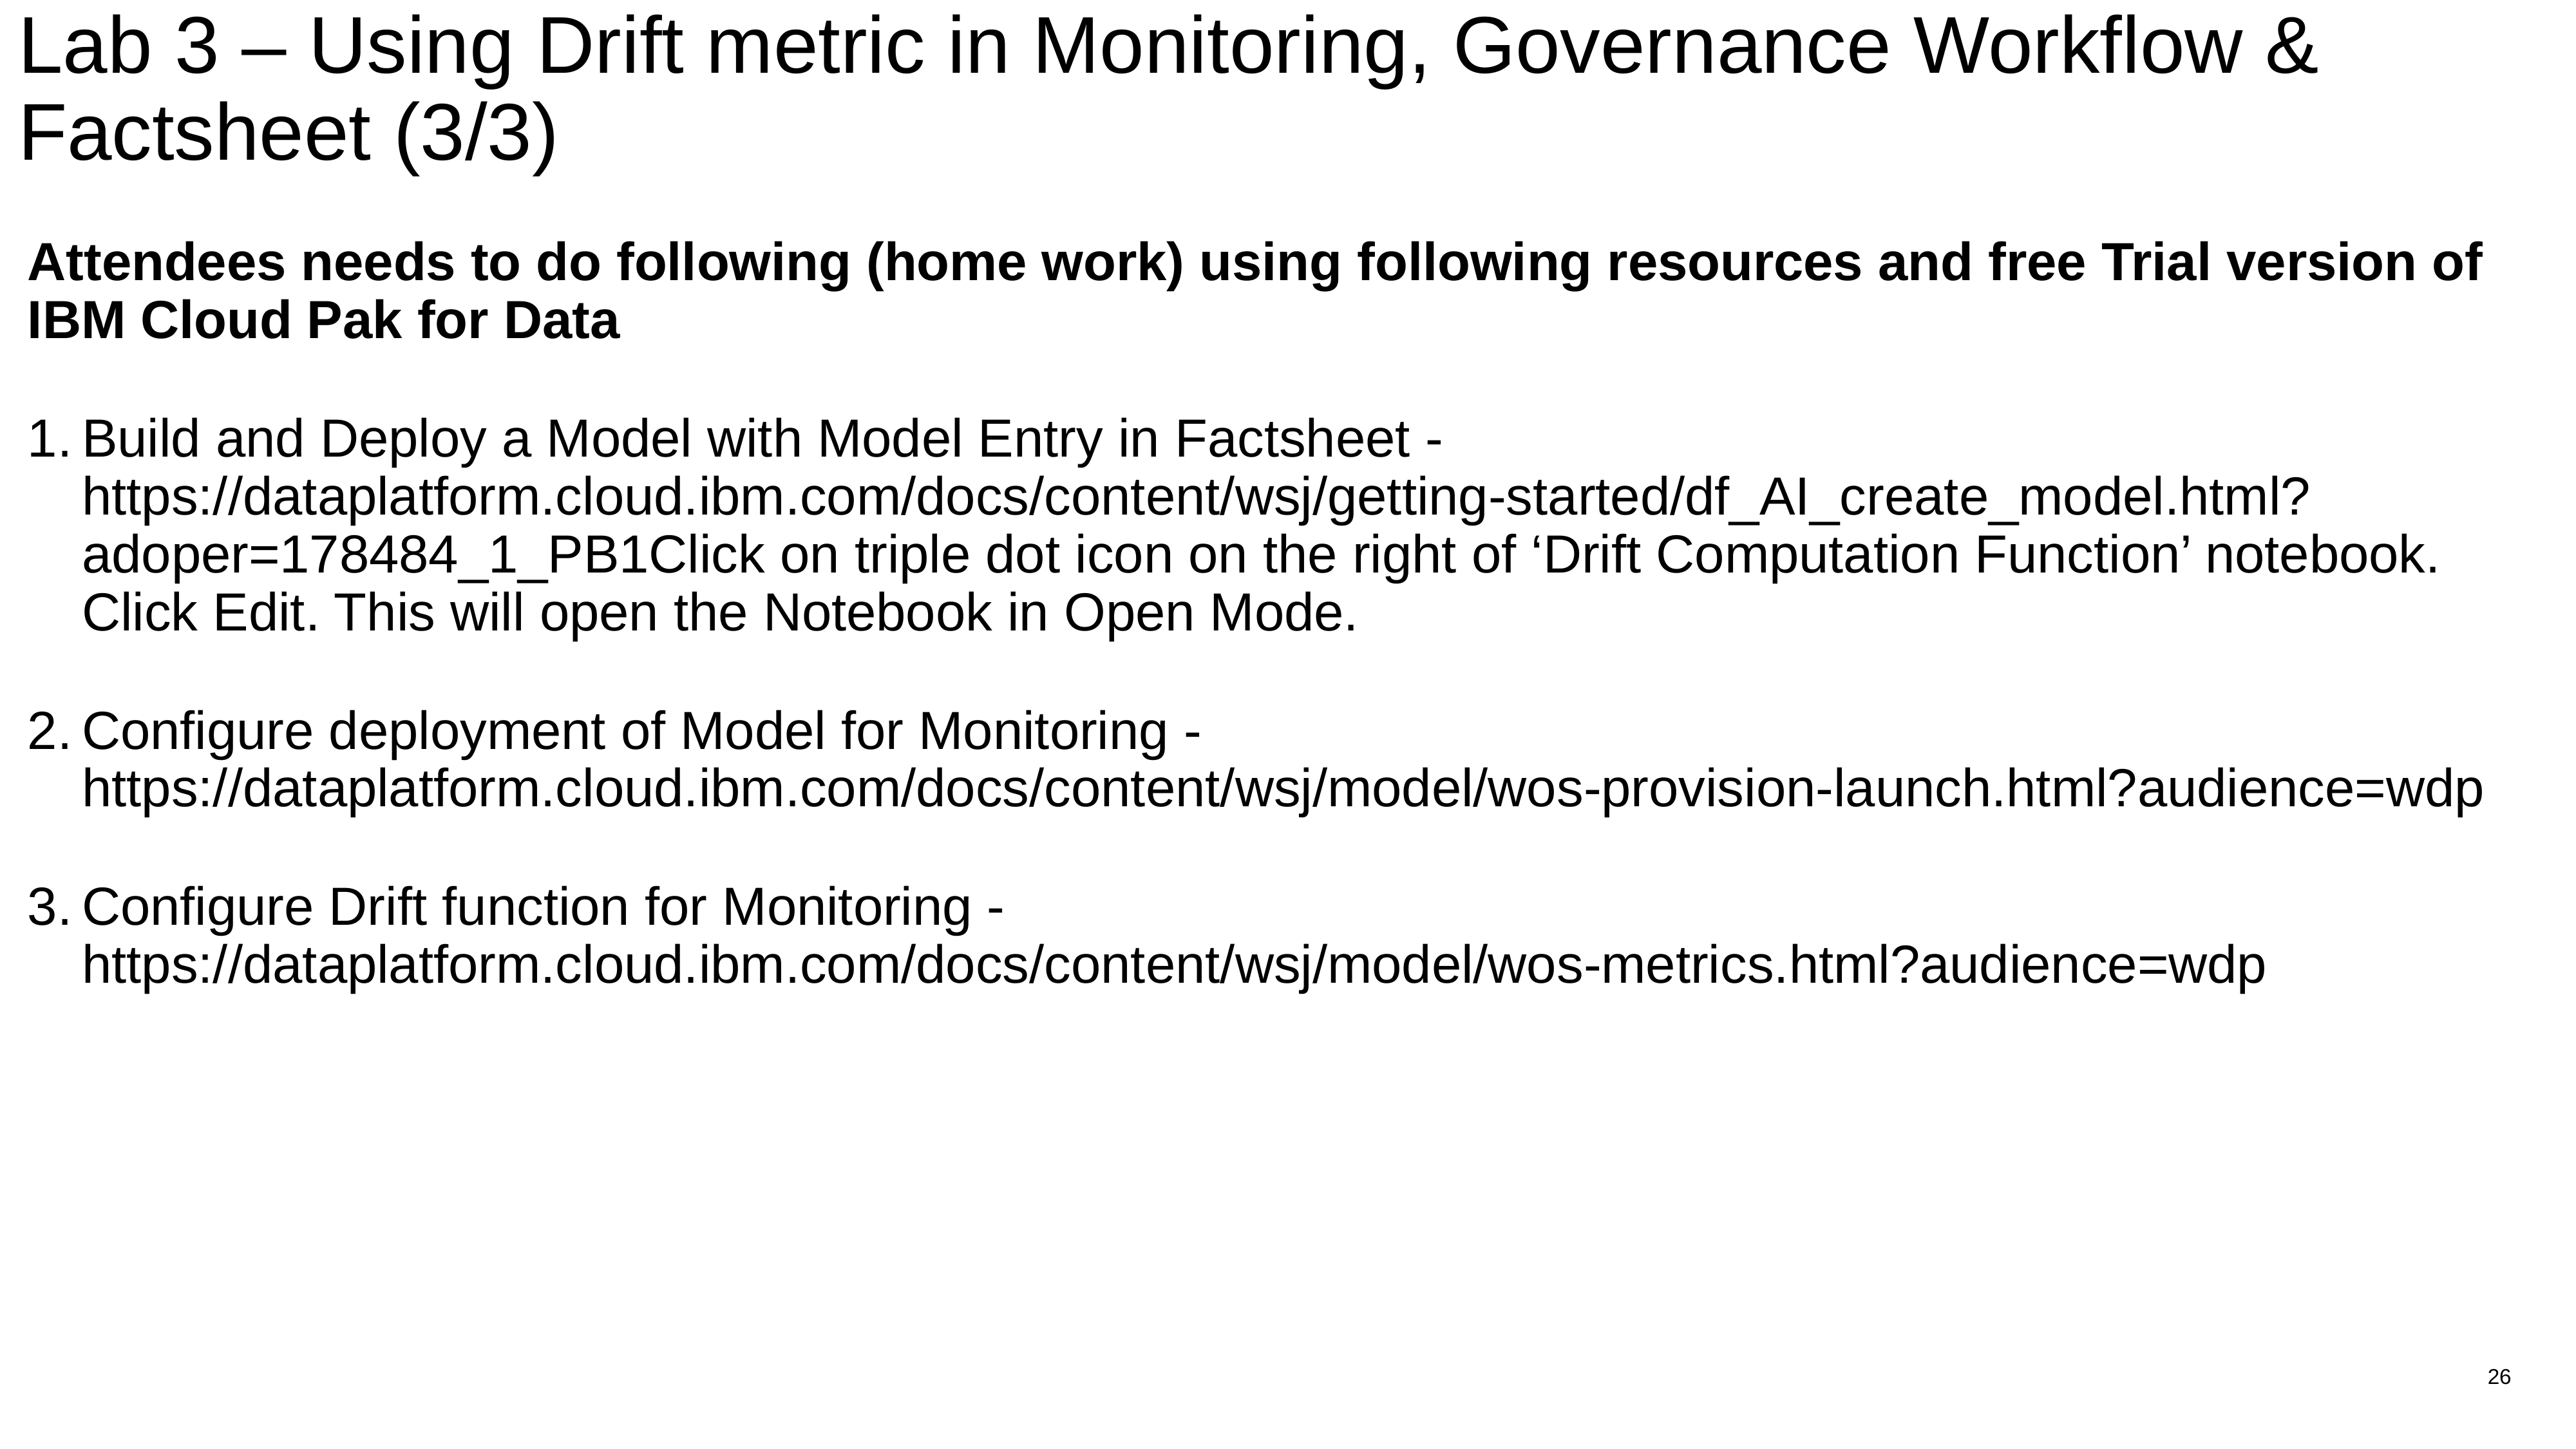

# Lab 3 – Using Drift metric in Monitoring, Governance Workflow & Factsheet (3/3)
Attendees needs to do following (home work) using following resources and free Trial version of IBM Cloud Pak for Data
Build and Deploy a Model with Model Entry in Factsheet - https://dataplatform.cloud.ibm.com/docs/content/wsj/getting-started/df_AI_create_model.html?adoper=178484_1_PB1Click on triple dot icon on the right of ‘Drift Computation Function’ notebook. Click Edit. This will open the Notebook in Open Mode.
Configure deployment of Model for Monitoring - https://dataplatform.cloud.ibm.com/docs/content/wsj/model/wos-provision-launch.html?audience=wdp
Configure Drift function for Monitoring - https://dataplatform.cloud.ibm.com/docs/content/wsj/model/wos-metrics.html?audience=wdp
26
CP4D : Cloud Pak for Data